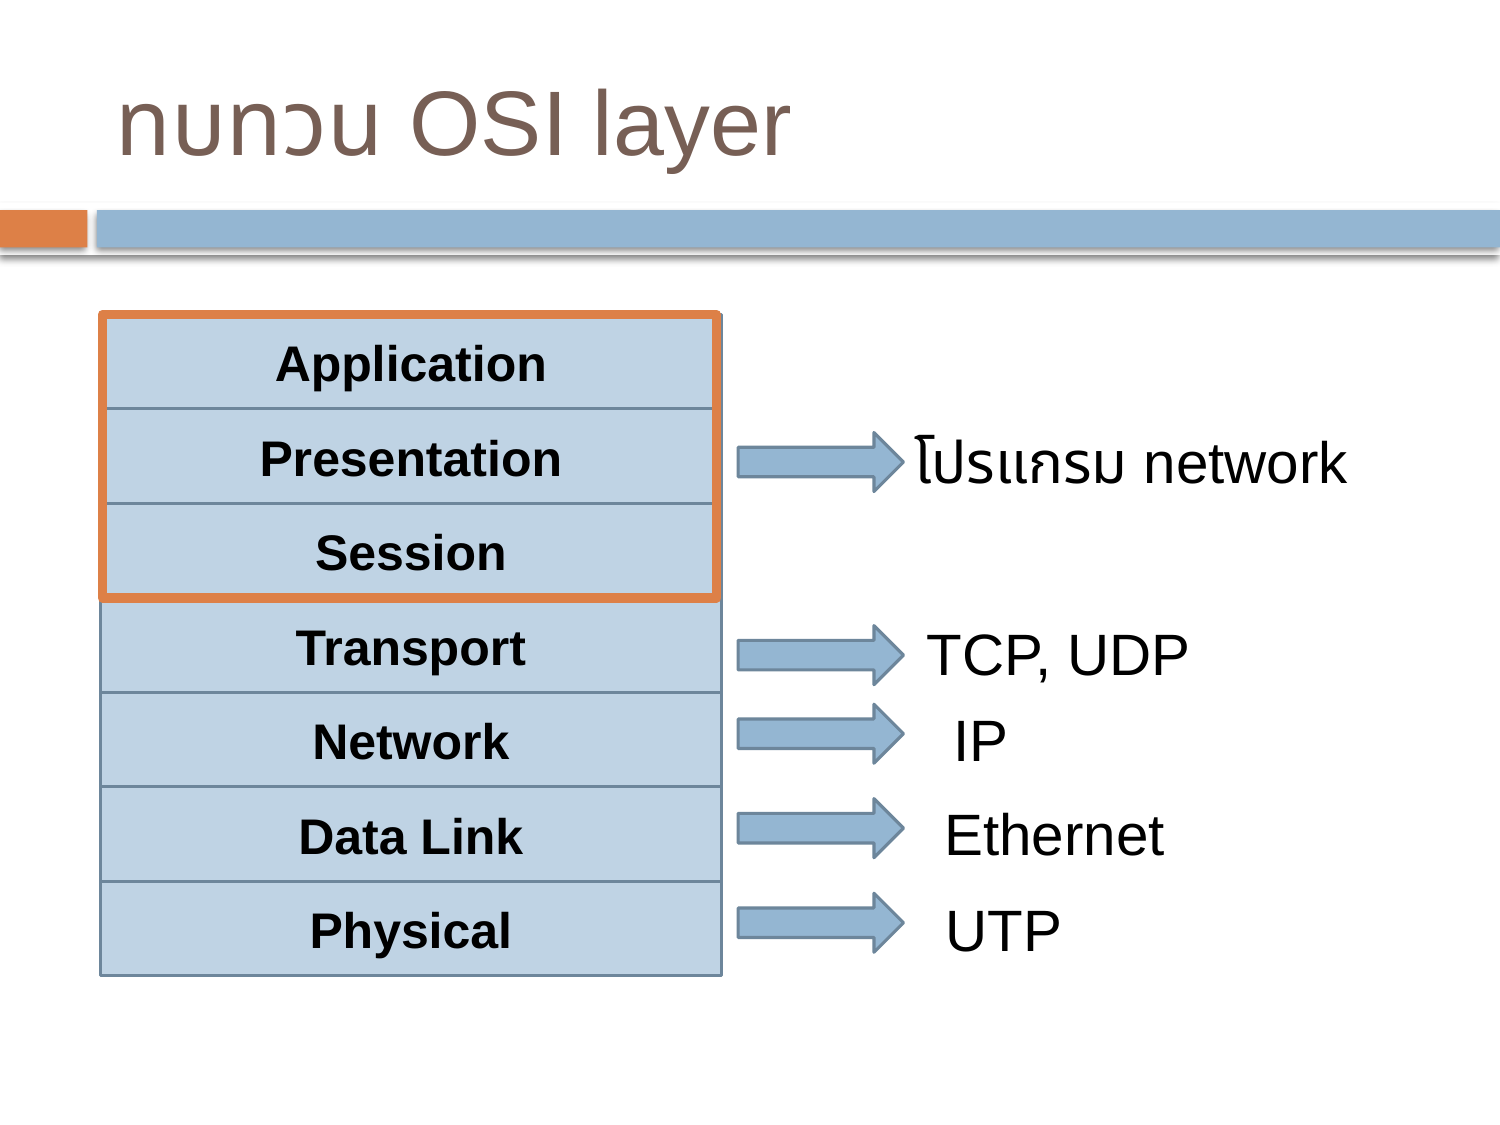

# ทบทวน OSI layer
Application

Presentation
โปรแกรม network

Session
Transport
TCP, UDP

Network
IP

Data Link
Ethernet

Physical
UTP